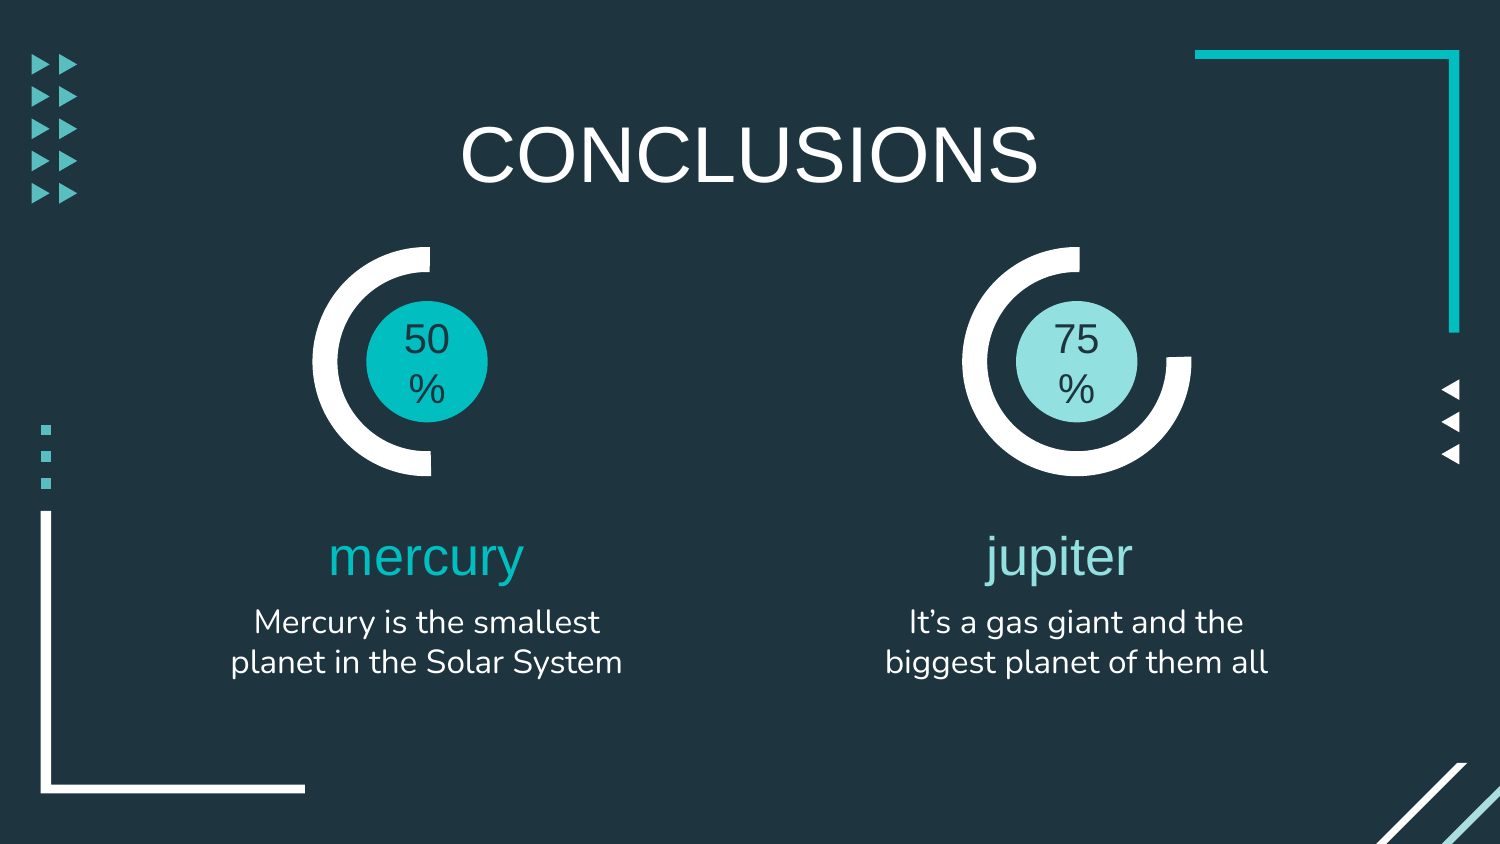

# CONCLUSIONS

50%
75%
mercury
jupiter
Mercury is the smallest planet in the Solar System
It’s a gas giant and the biggest planet of them all